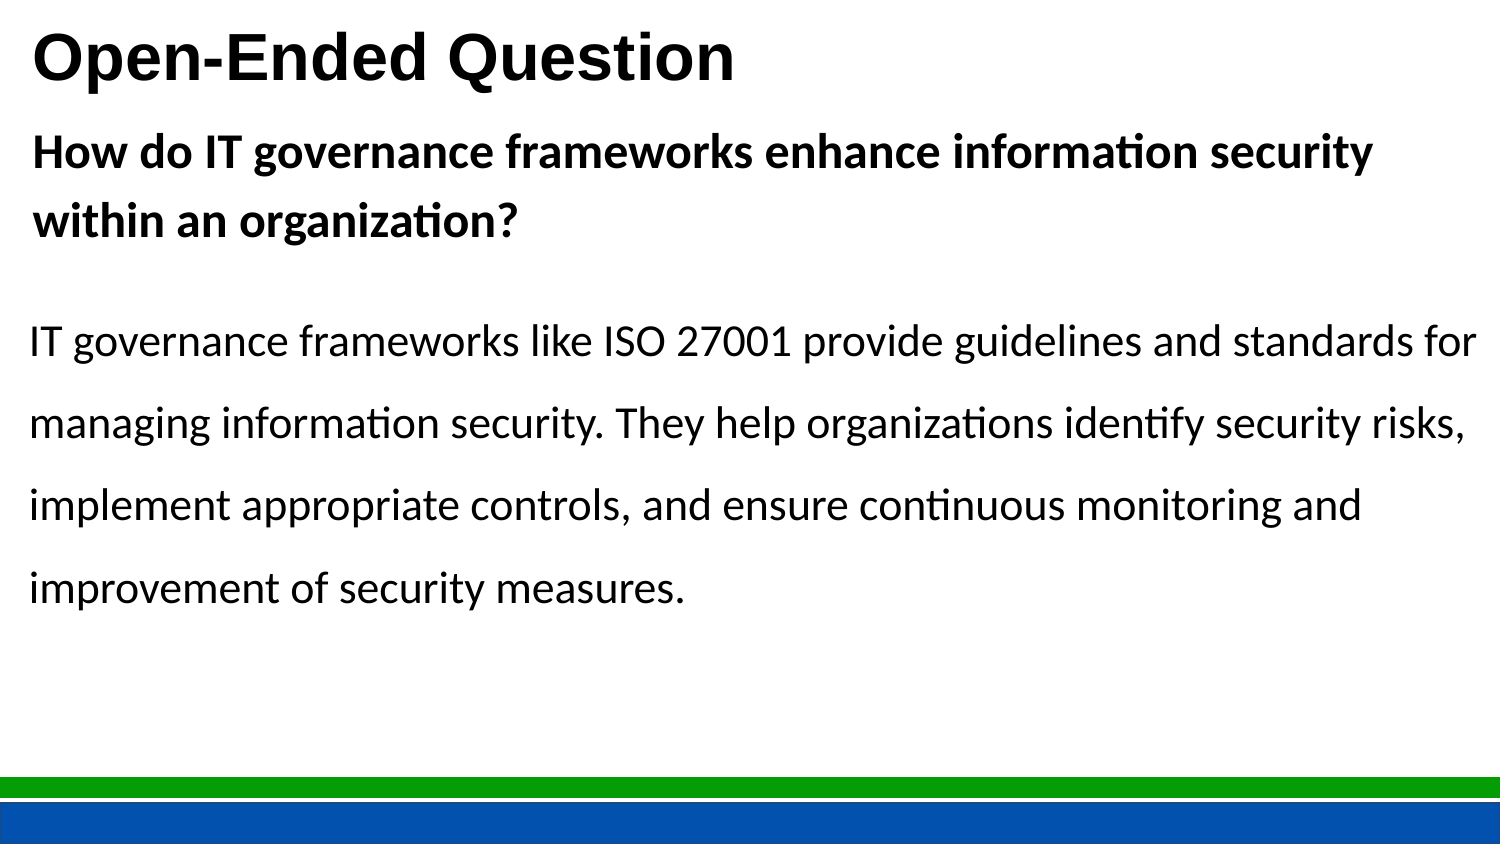

Open-Ended Question
How do IT governance frameworks enhance information security within an organization?
IT governance frameworks like ISO 27001 provide guidelines and standards for managing information security. They help organizations identify security risks, implement appropriate controls, and ensure continuous monitoring and improvement of security measures.